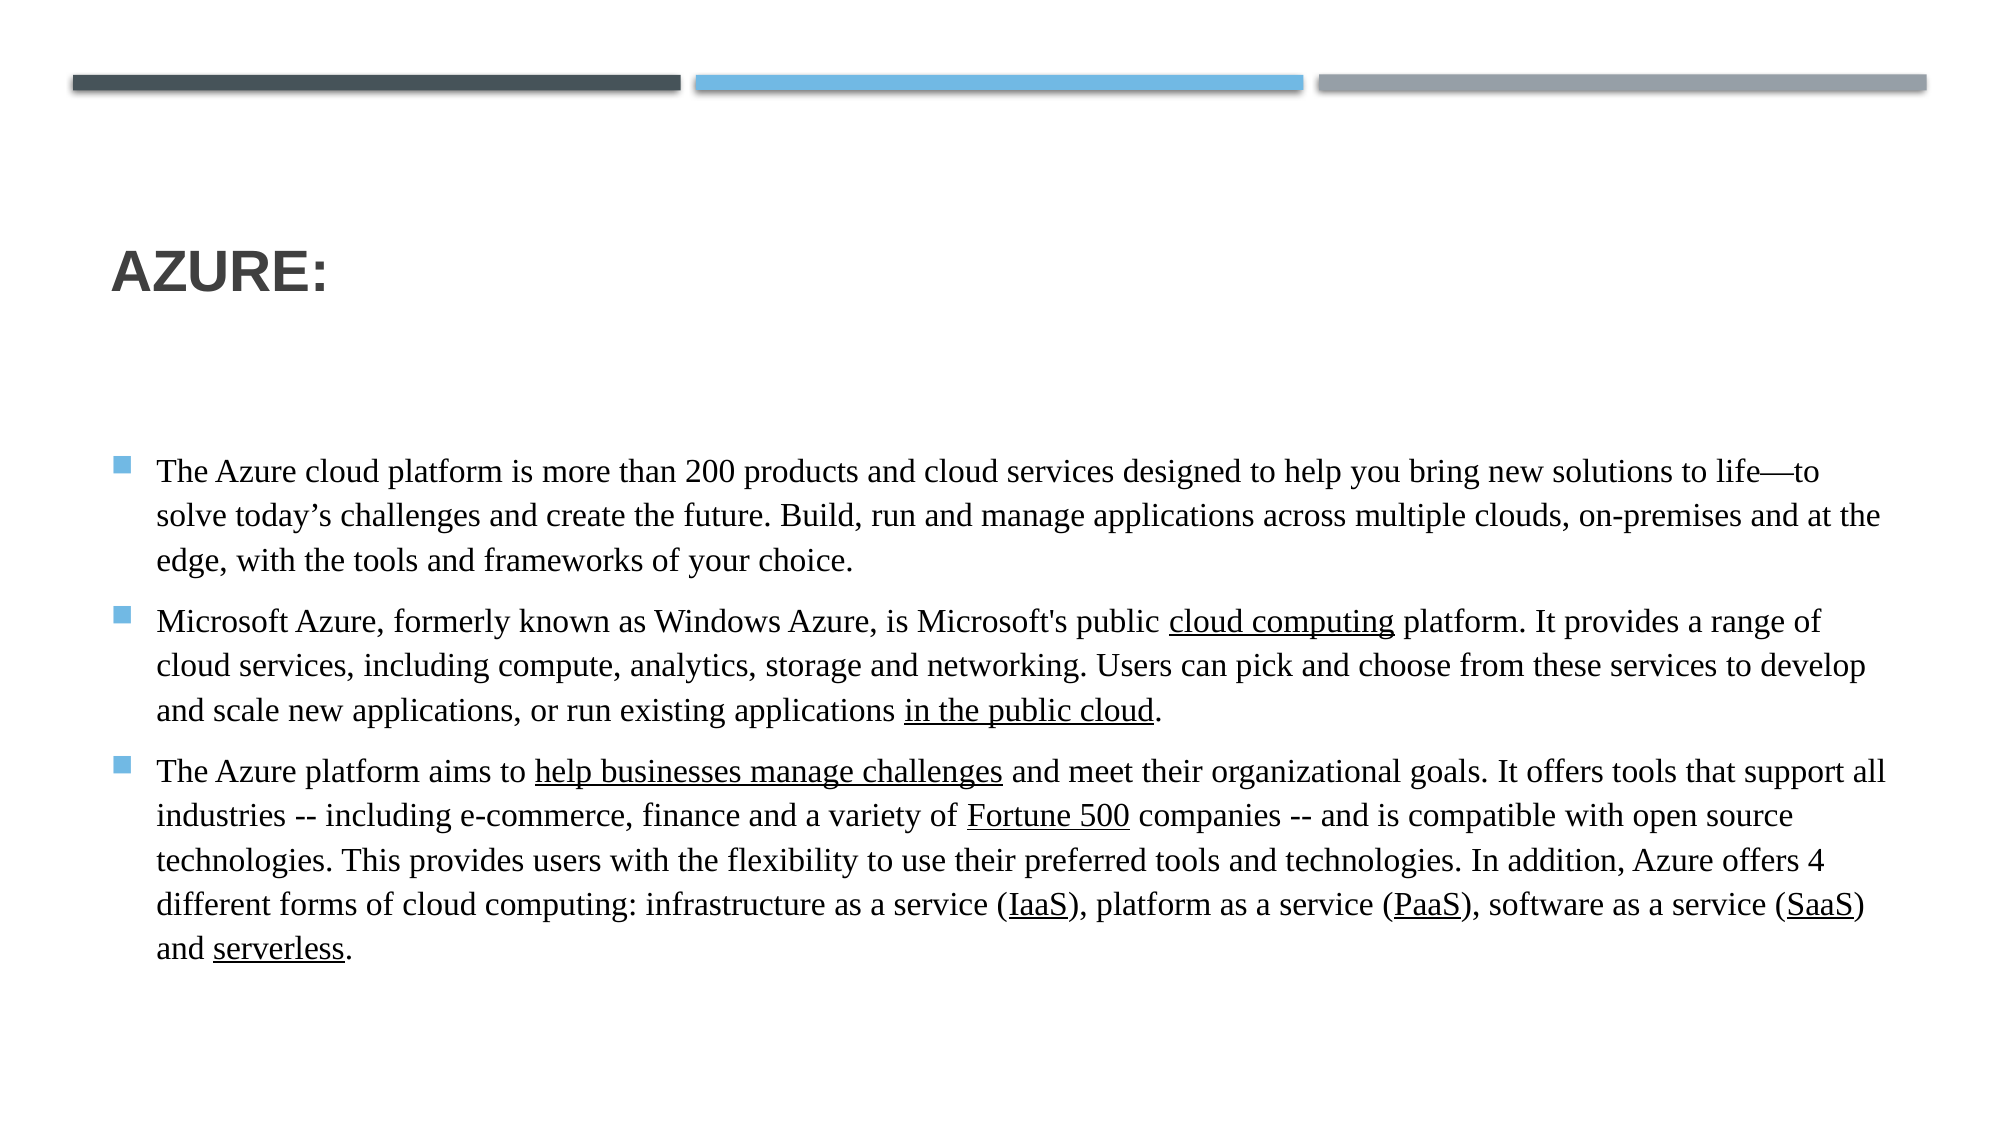

# AZURE:

The Azure cloud platform is more than 200 products and cloud services designed to help you bring new solutions to life—to solve today’s challenges and create the future. Build, run and manage applications across multiple clouds, on-premises and at the edge, with the tools and frameworks of your choice.
Microsoft Azure, formerly known as Windows Azure, is Microsoft's public cloud computing platform. It provides a range of cloud services, including compute, analytics, storage and networking. Users can pick and choose from these services to develop and scale new applications, or run existing applications in the public cloud.
The Azure platform aims to help businesses manage challenges and meet their organizational goals. It offers tools that support all industries -- including e-commerce, finance and a variety of Fortune 500 companies -- and is compatible with open source technologies. This provides users with the flexibility to use their preferred tools and technologies. In addition, Azure offers 4 different forms of cloud computing: infrastructure as a service (IaaS), platform as a service (PaaS), software as a service (SaaS) and serverless.